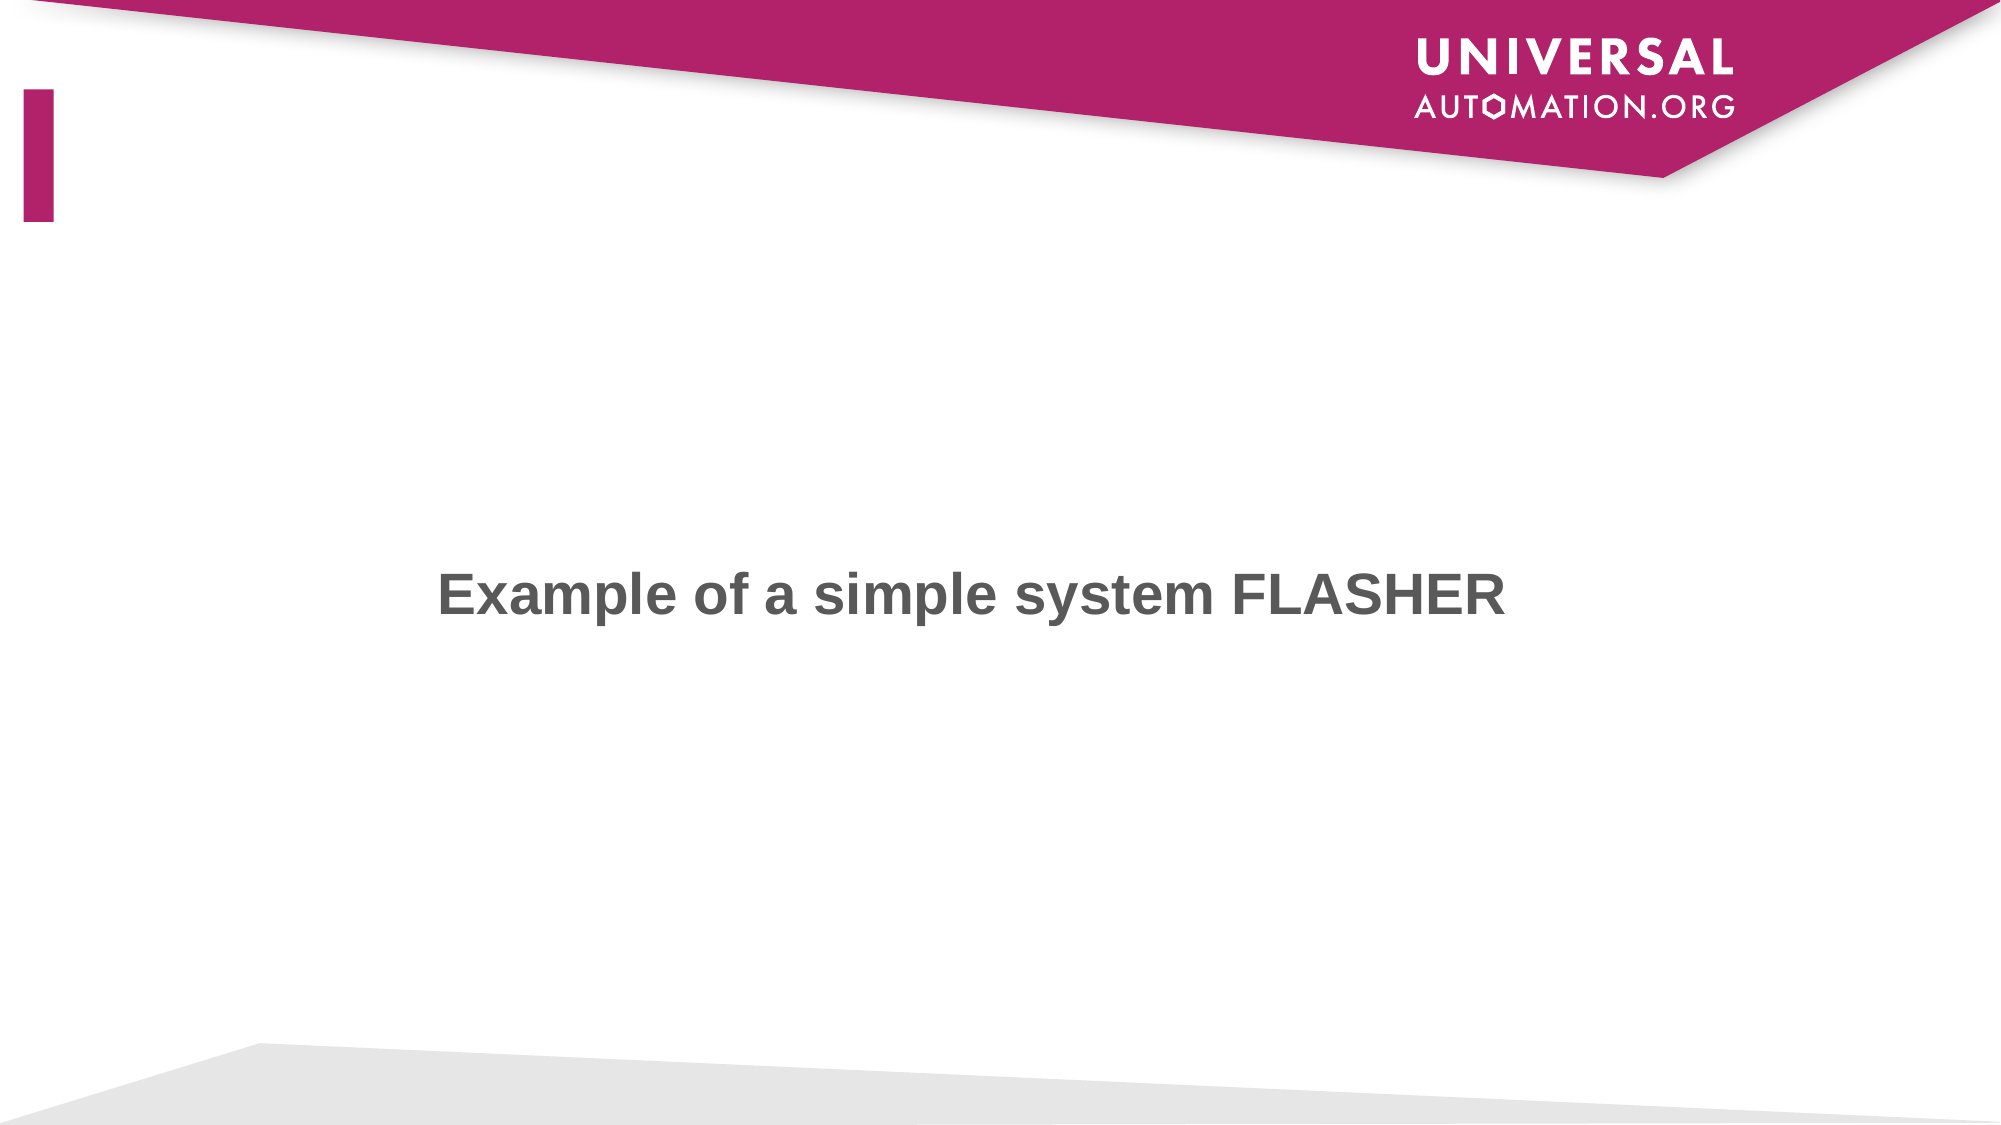

# Example of a simple system FLASHER